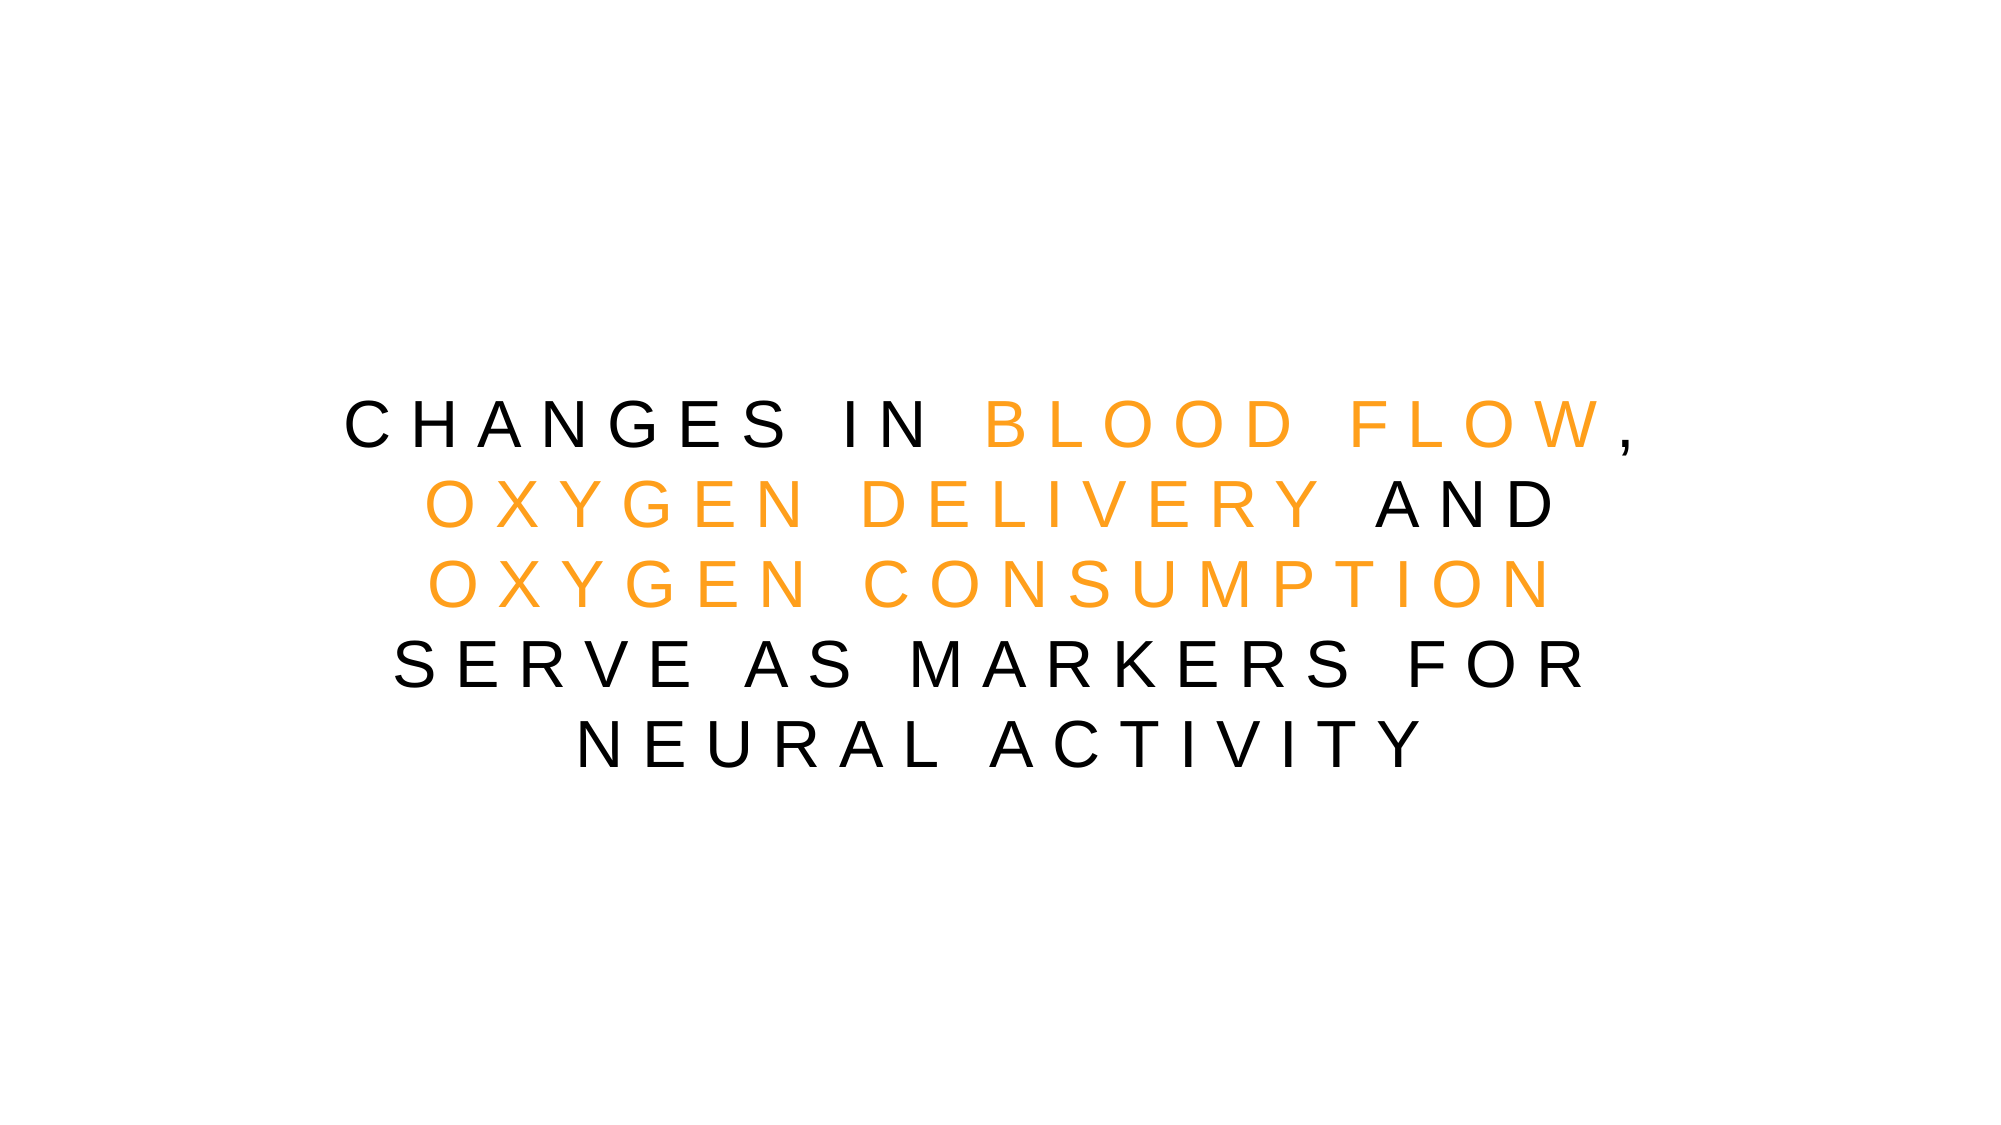

CHANGES IN BLOOD FLOW, OXYGEN DELIVERY AND OXYGEN CONSUMPTION SERVE AS MARKERS FOR NEURAL ACTIVITY